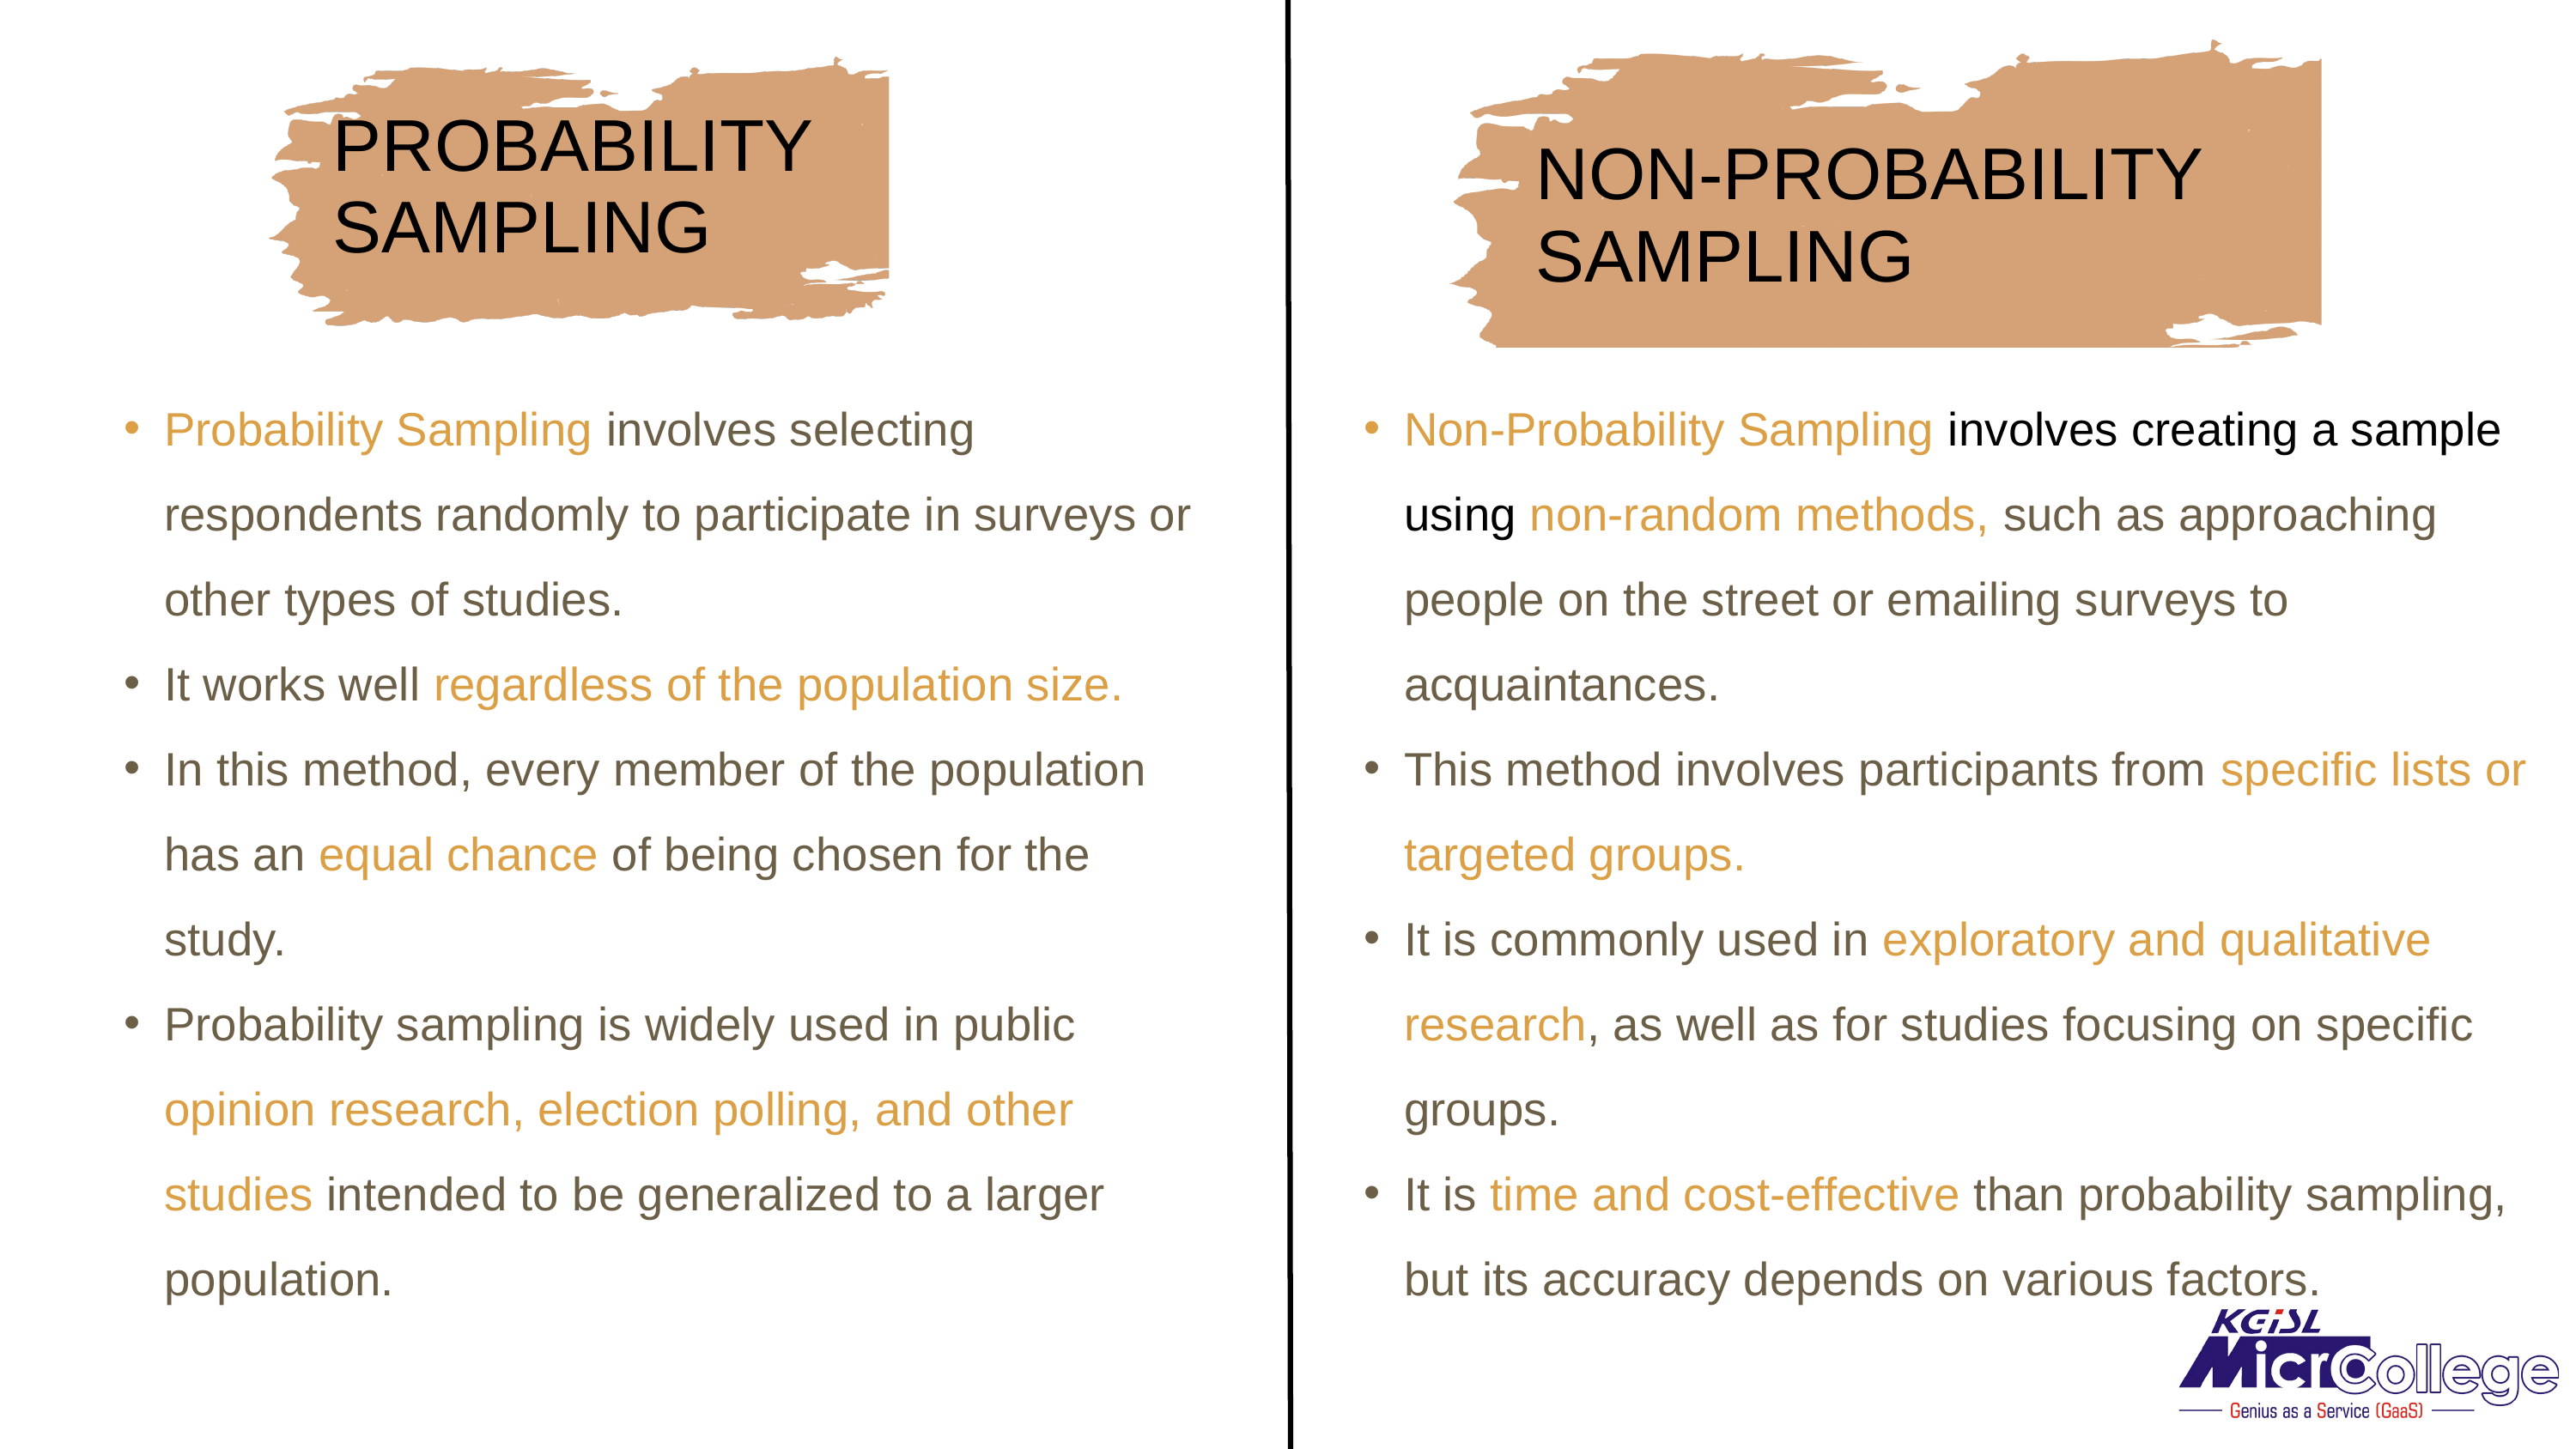

PROBABILITY
SAMPLING
NON-PROBABILITY
SAMPLING
Probability Sampling involves selecting respondents randomly to participate in surveys or other types of studies.
It works well regardless of the population size.
In this method, every member of the population has an equal chance of being chosen for the study.
Probability sampling is widely used in public opinion research, election polling, and other studies intended to be generalized to a larger population.
Non-Probability Sampling involves creating a sample using non-random methods, such as approaching people on the street or emailing surveys to acquaintances.
This method involves participants from specific lists or targeted groups.
It is commonly used in exploratory and qualitative research, as well as for studies focusing on specific groups.
It is time and cost-effective than probability sampling, but its accuracy depends on various factors.